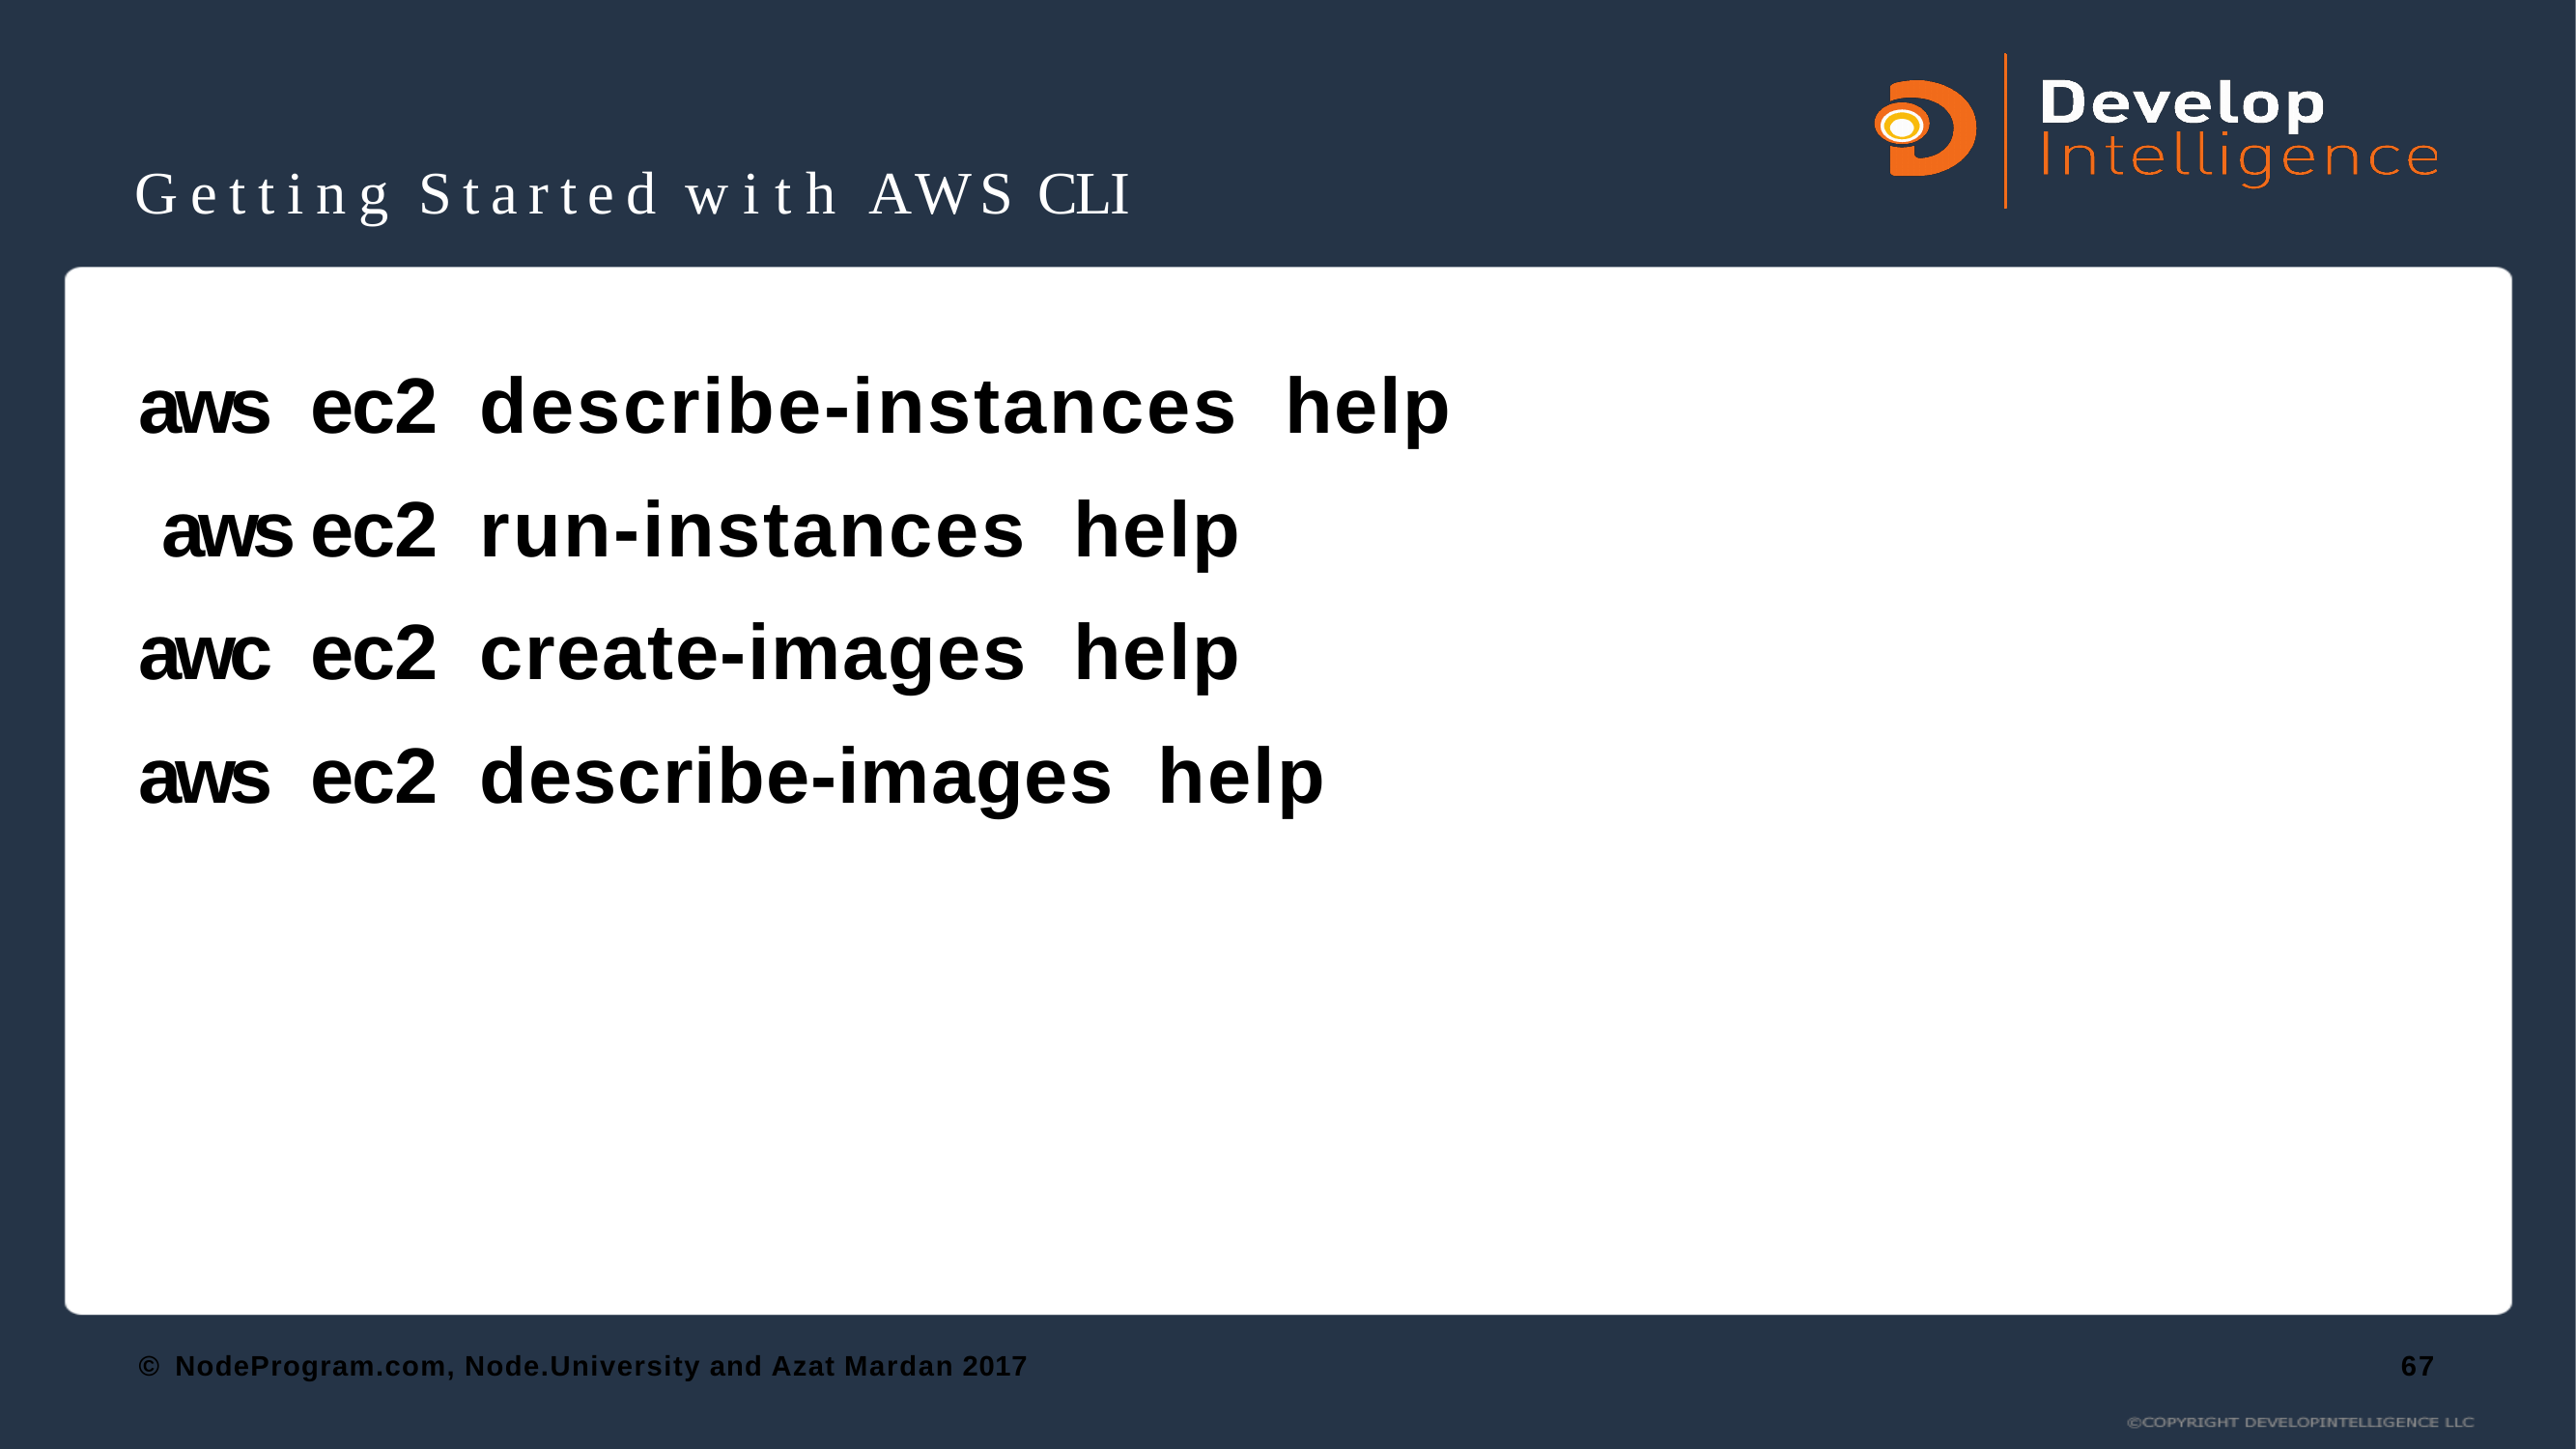

# Getting Started with AWS CLI
aws	ec2	describe-instances	help  aws	ec2	run-instances	help
awc	ec2	create-images	help  aws	ec2	describe-images	help
© NodeProgram.com, Node.University and Azat Mardan 2017
67